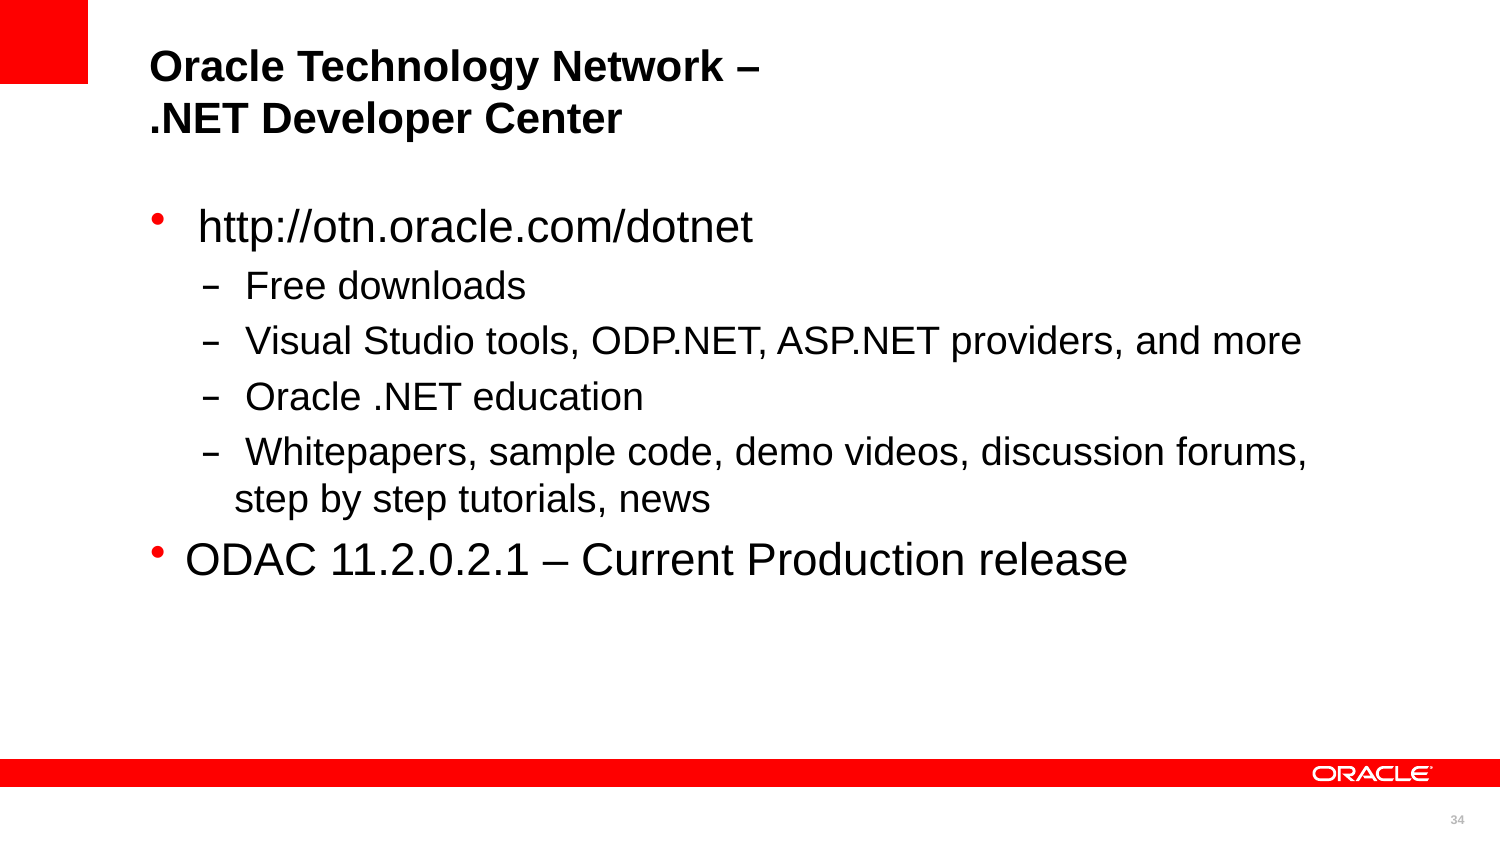

Oracle Technology Network –
.NET Developer Center
 http://otn.oracle.com/dotnet
 Free downloads
 Visual Studio tools, ODP.NET, ASP.NET providers, and more
 Oracle .NET education
 Whitepapers, sample code, demo videos, discussion forums, step by step tutorials, news
ODAC 11.2.0.2.1 – Current Production release